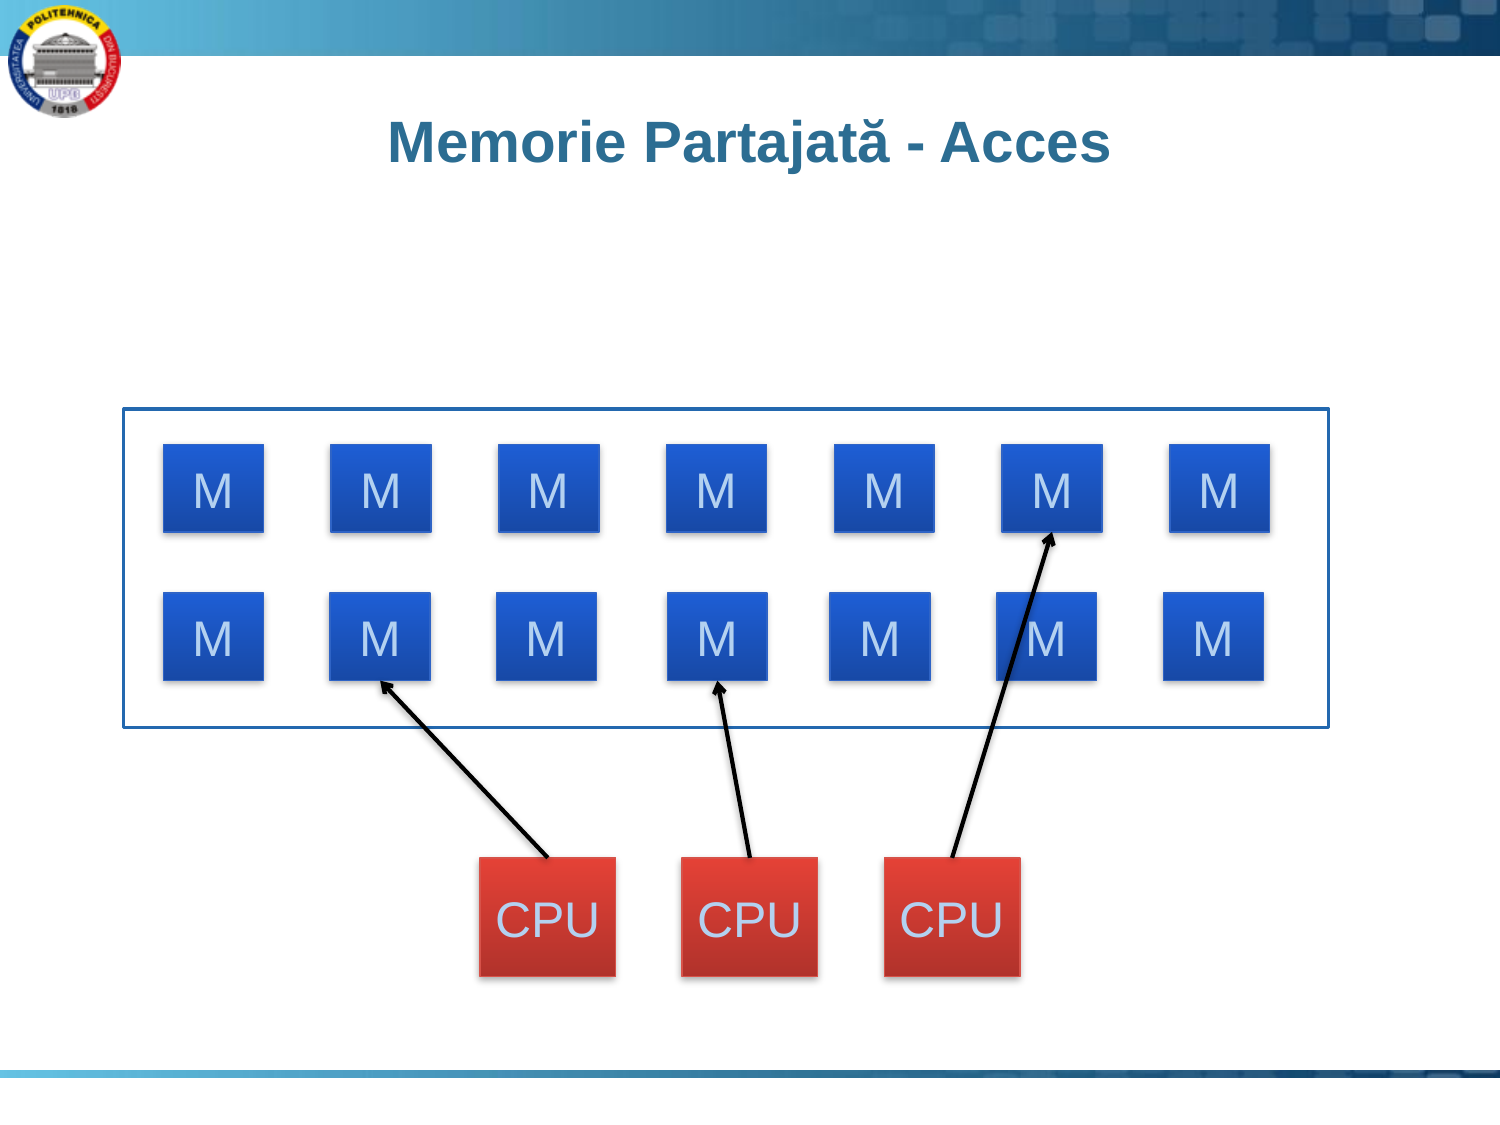

# Memorie Partajată - Acces

M
M
M
M
M
M
M
M
M
M
M
M
M
M
CPU
CPU
CPU